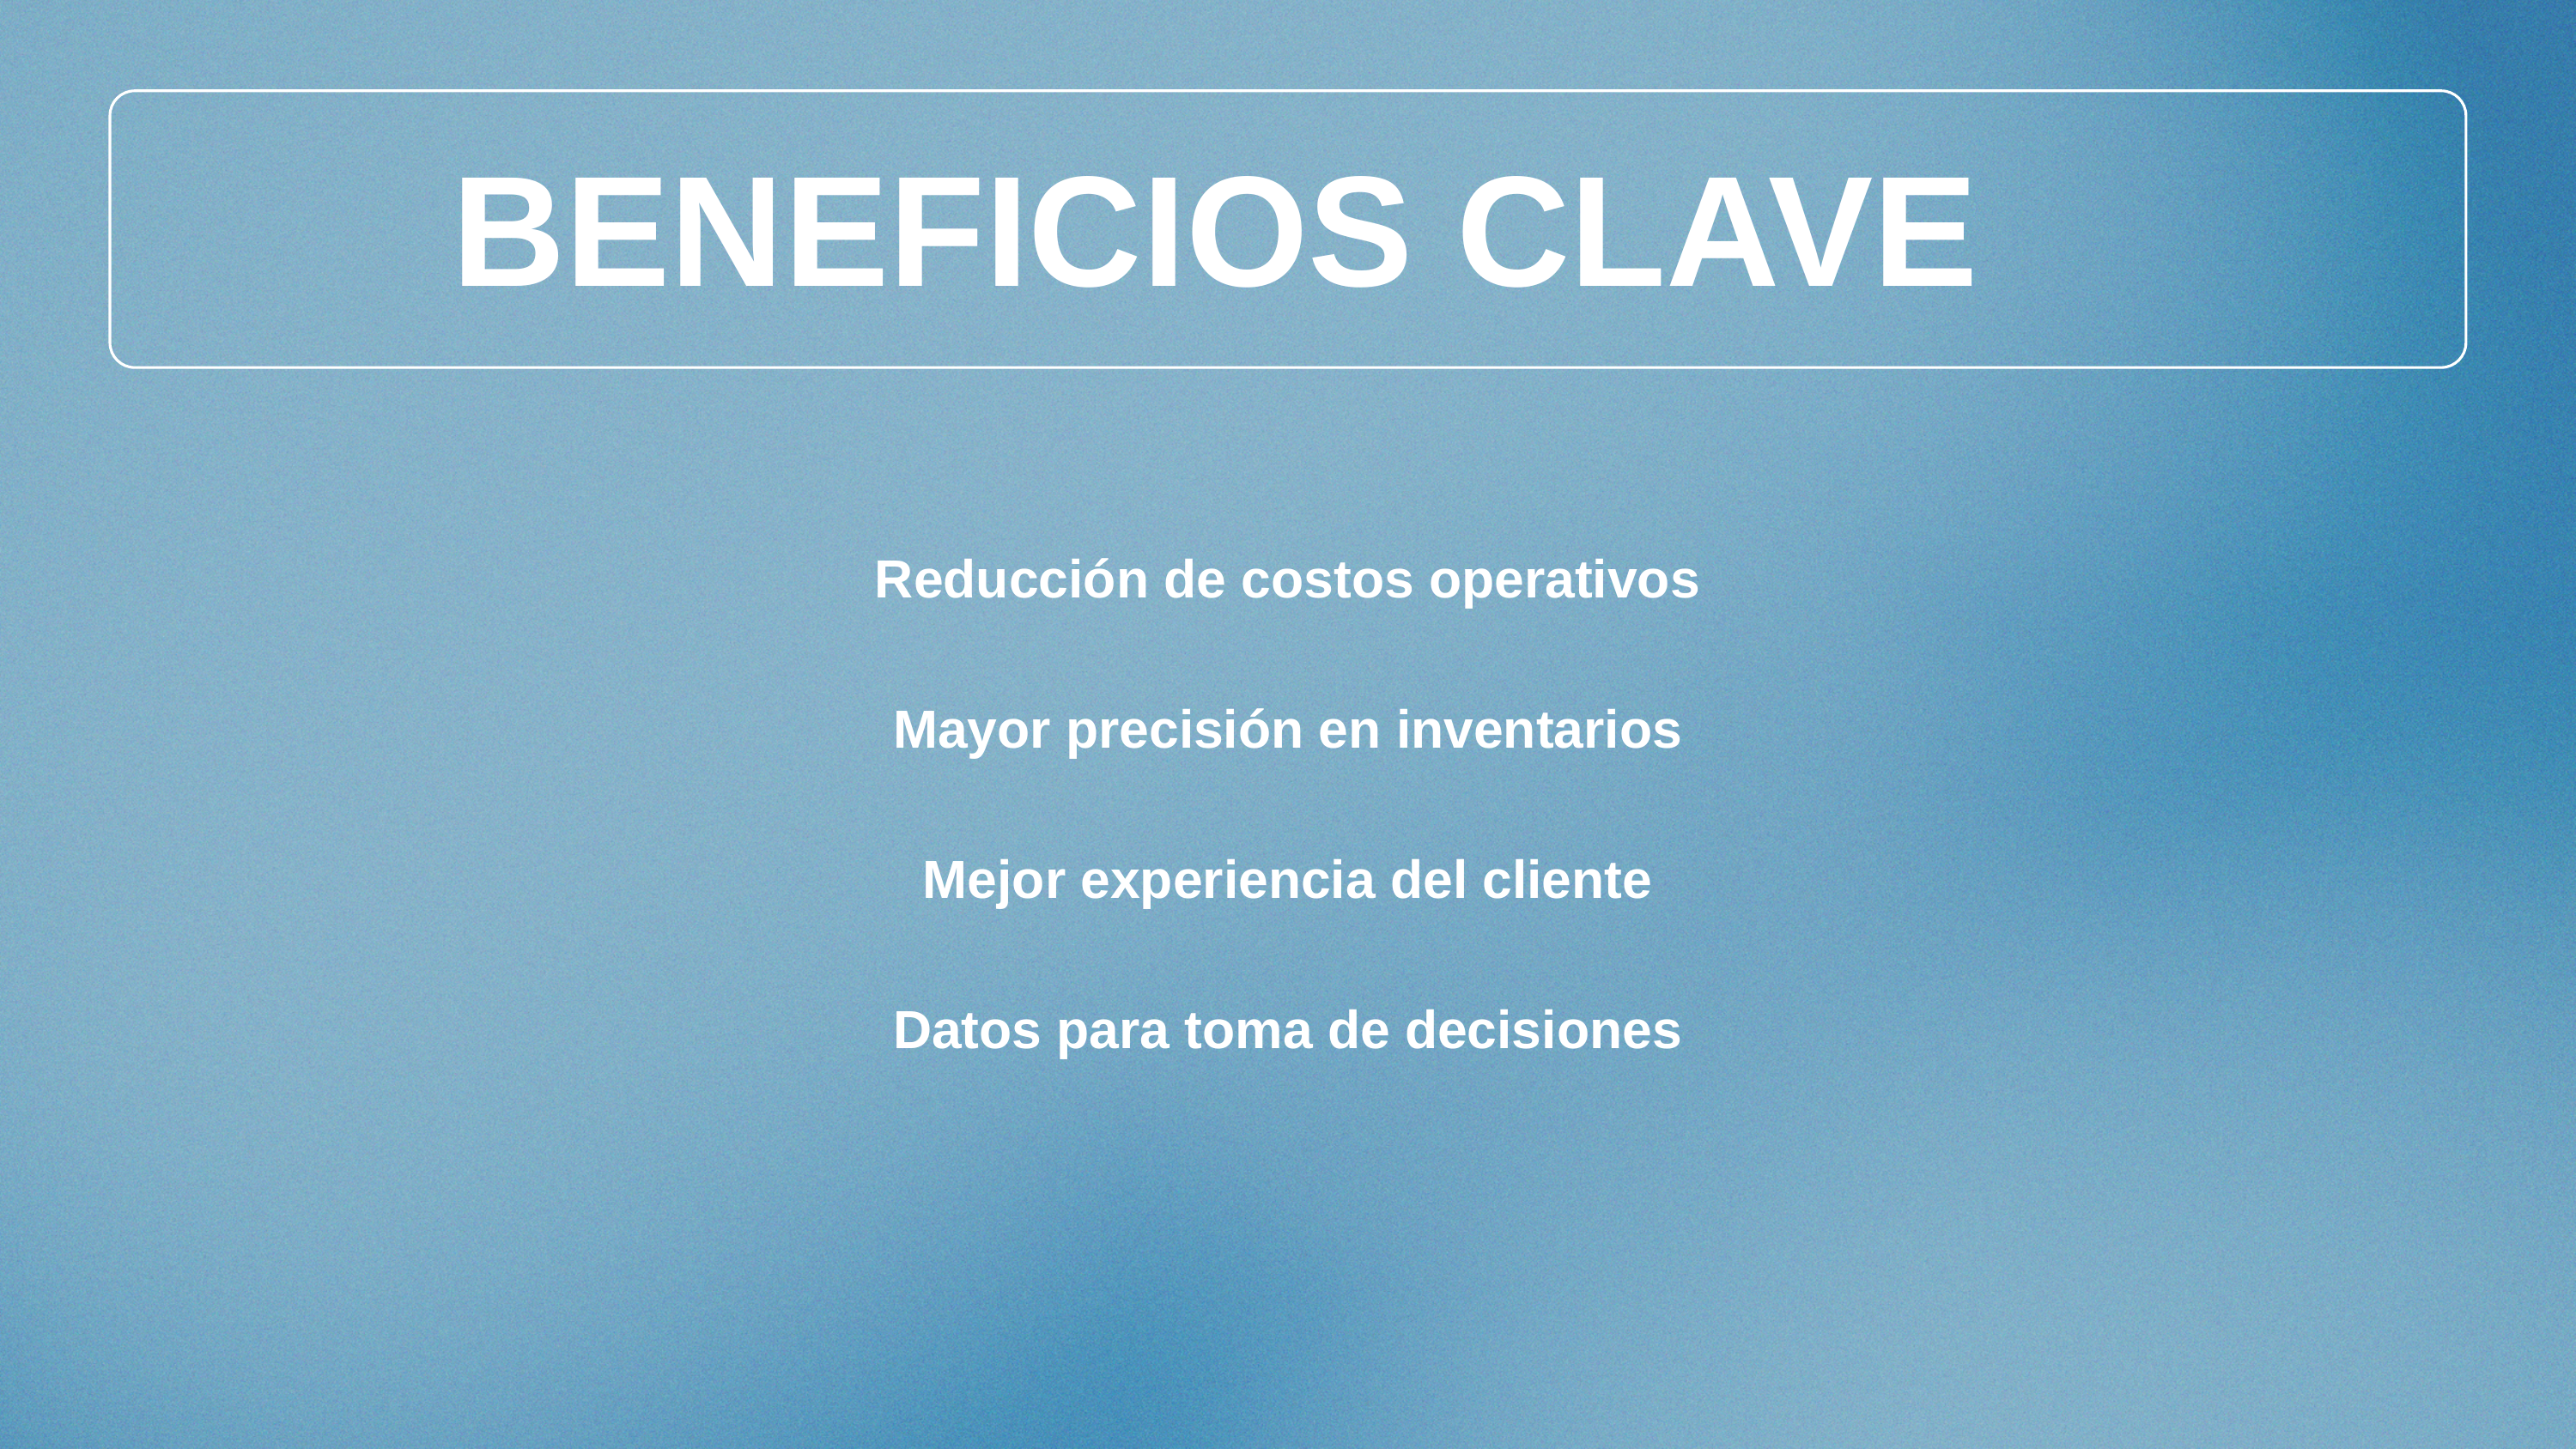

BENEFICIOS CLAVE

Reducción de costos operativos

Mayor precisión en inventarios

Mejor experiencia del cliente

Datos para toma de decisiones